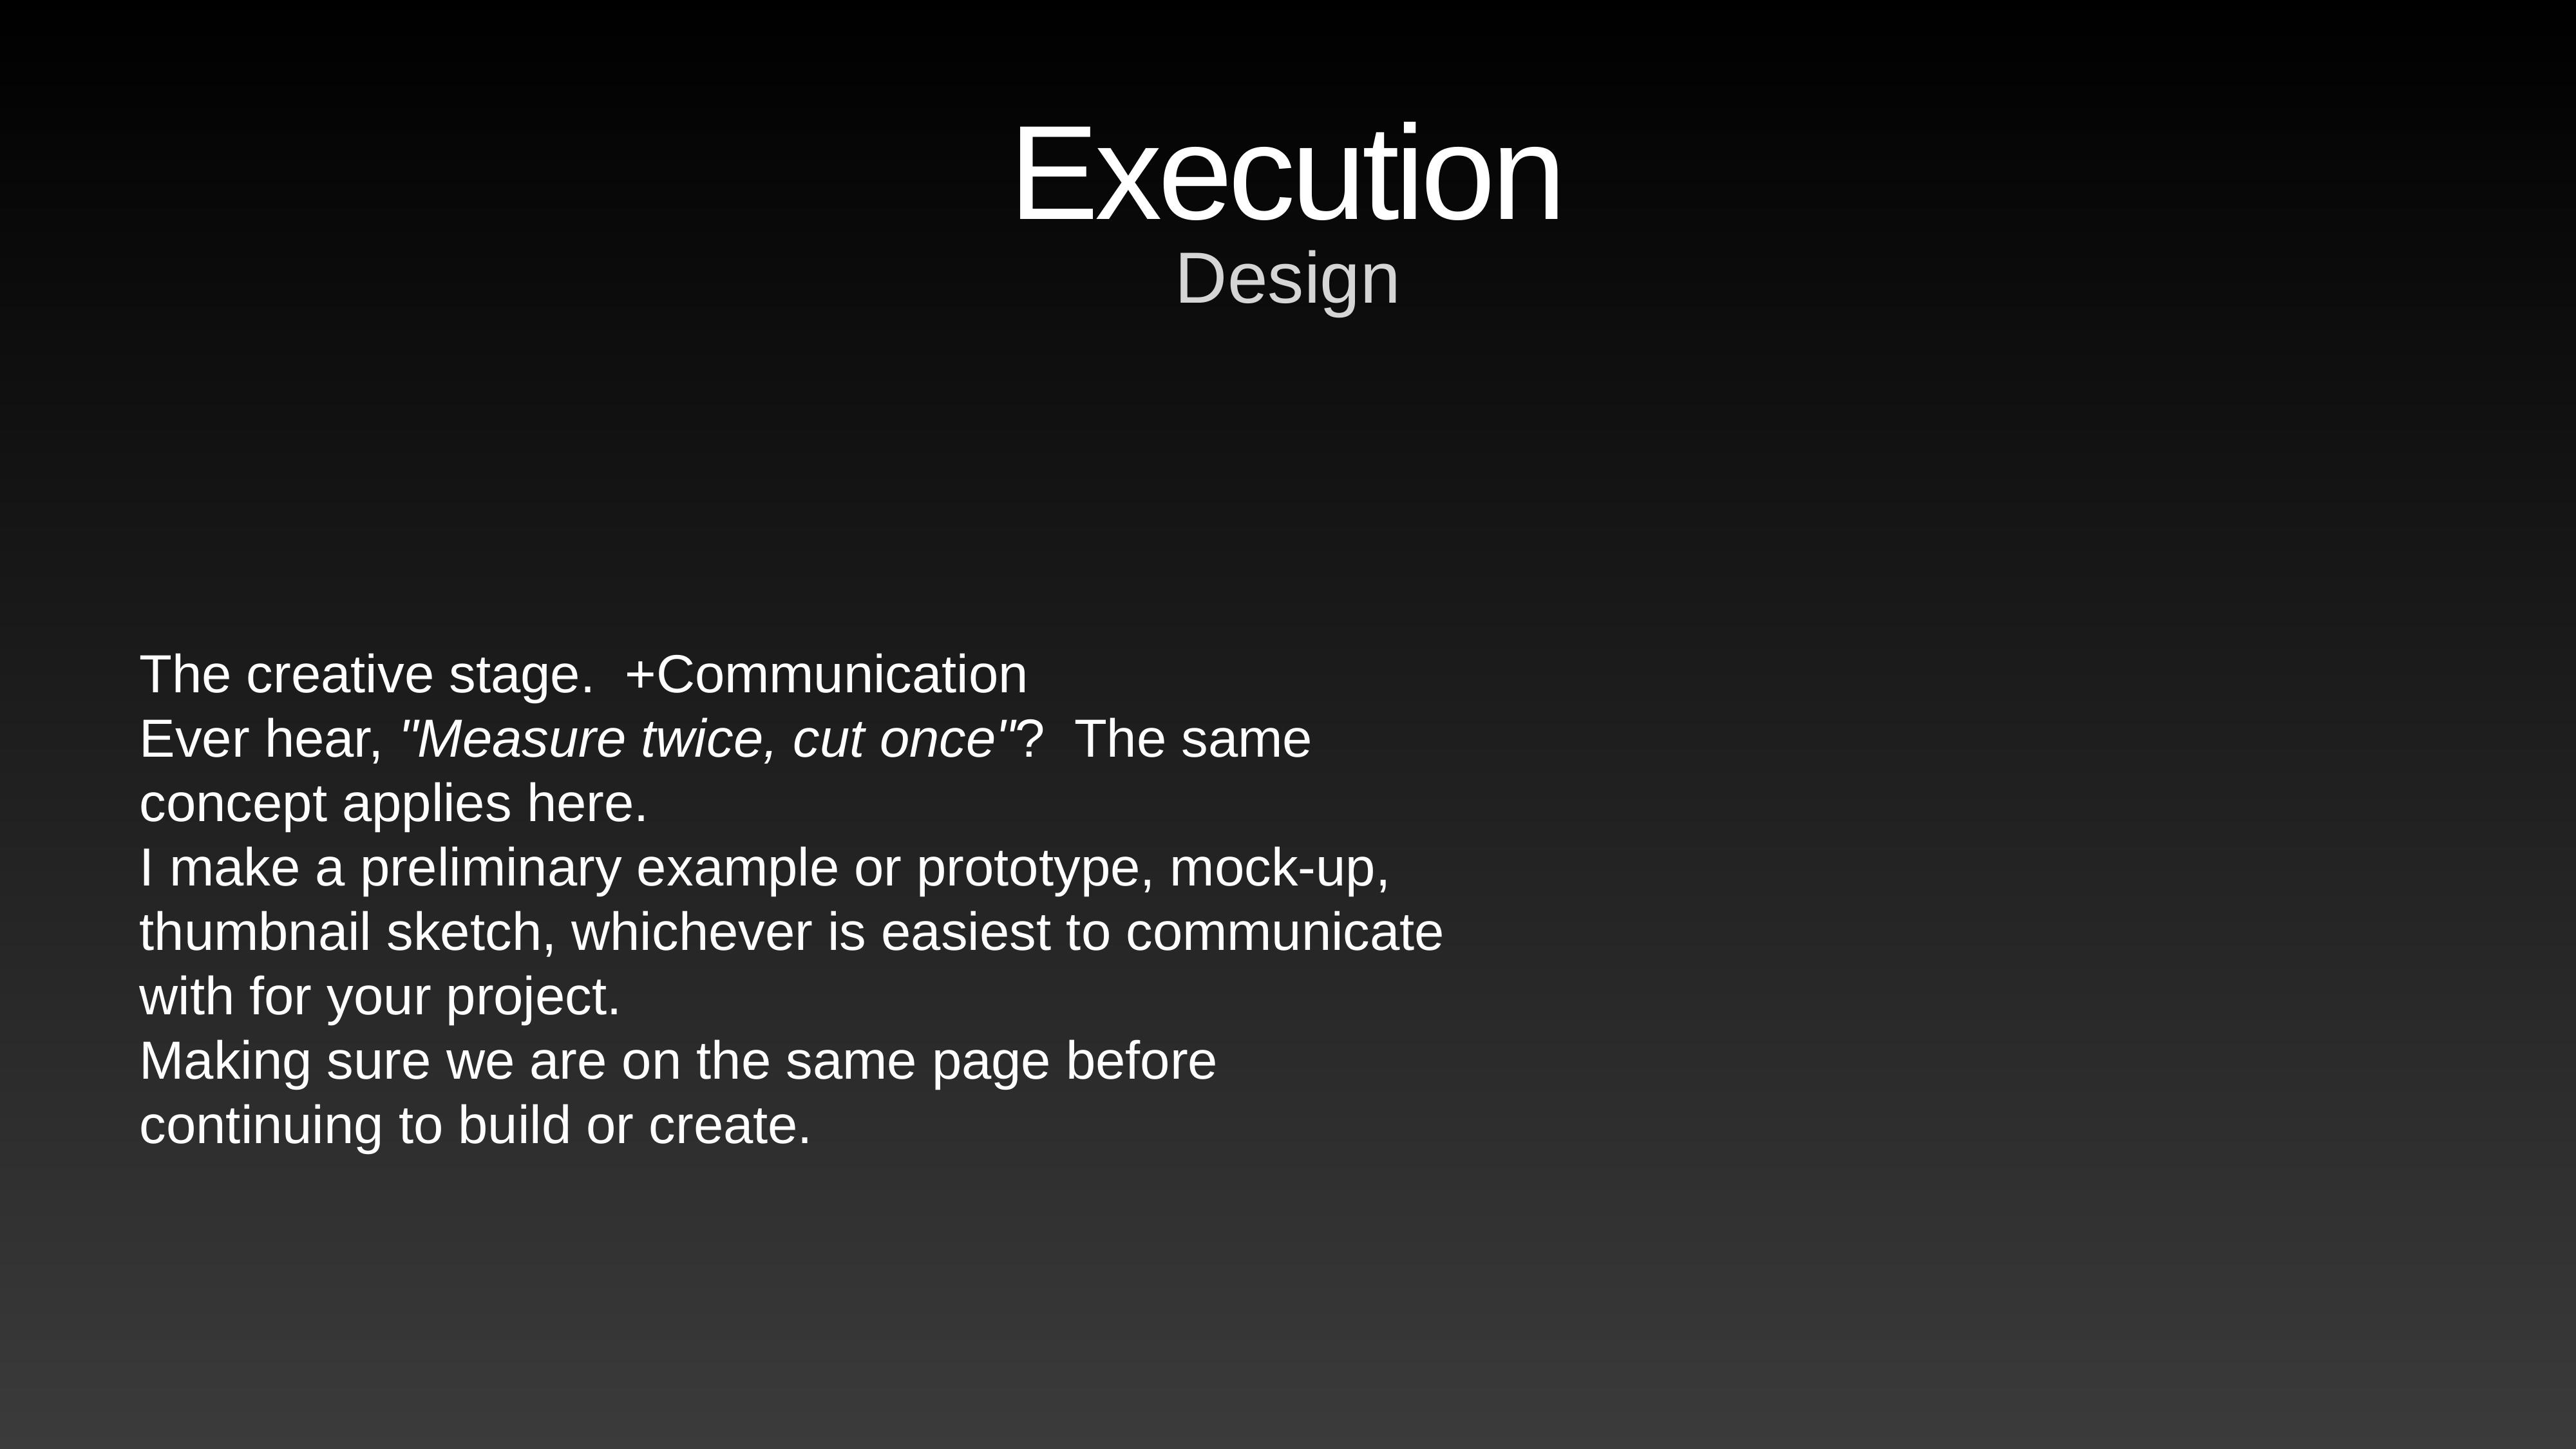

# Execution
Design
The creative stage.  +Communication
Ever hear, "Measure twice, cut once"?  The same concept applies here.
I make a preliminary example or prototype, mock-up, thumbnail sketch, whichever is easiest to communicate with for your project.
Making sure we are on the same page before continuing to build or create.